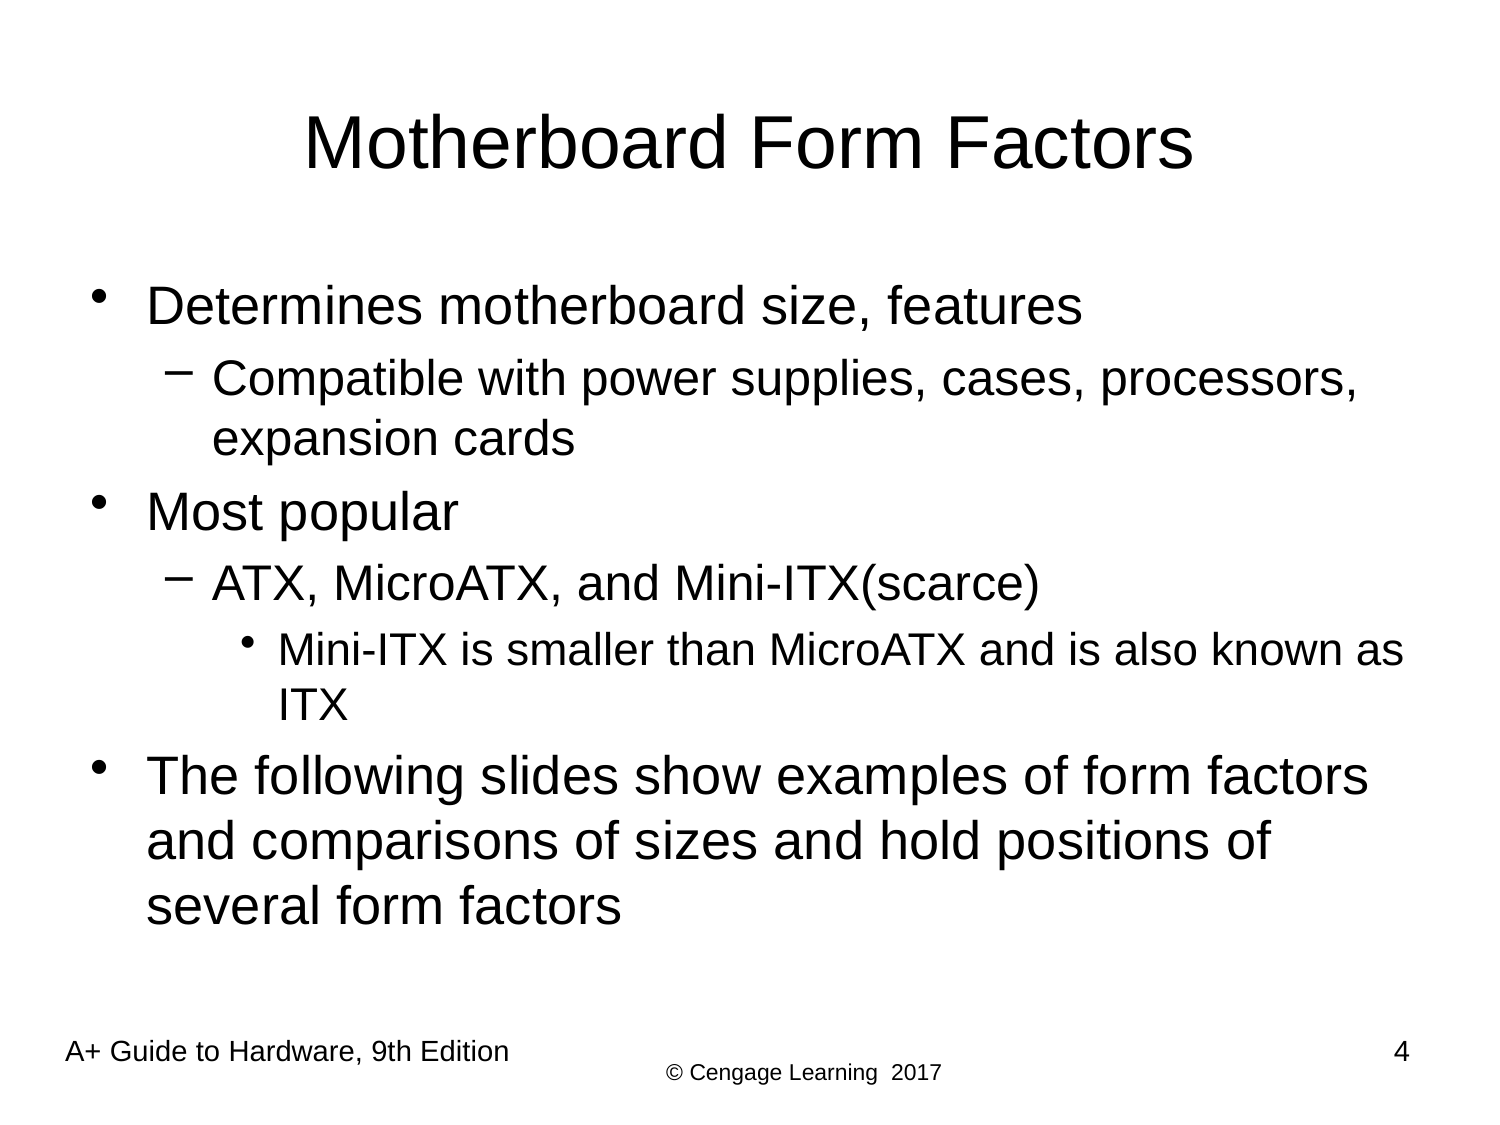

# Motherboard Form Factors
Determines motherboard size, features
Compatible with power supplies, cases, processors, expansion cards
Most popular
ATX, MicroATX, and Mini-ITX(scarce)
Mini-ITX is smaller than MicroATX and is also known as ITX
The following slides show examples of form factors and comparisons of sizes and hold positions of several form factors
4
A+ Guide to Hardware, 9th Edition